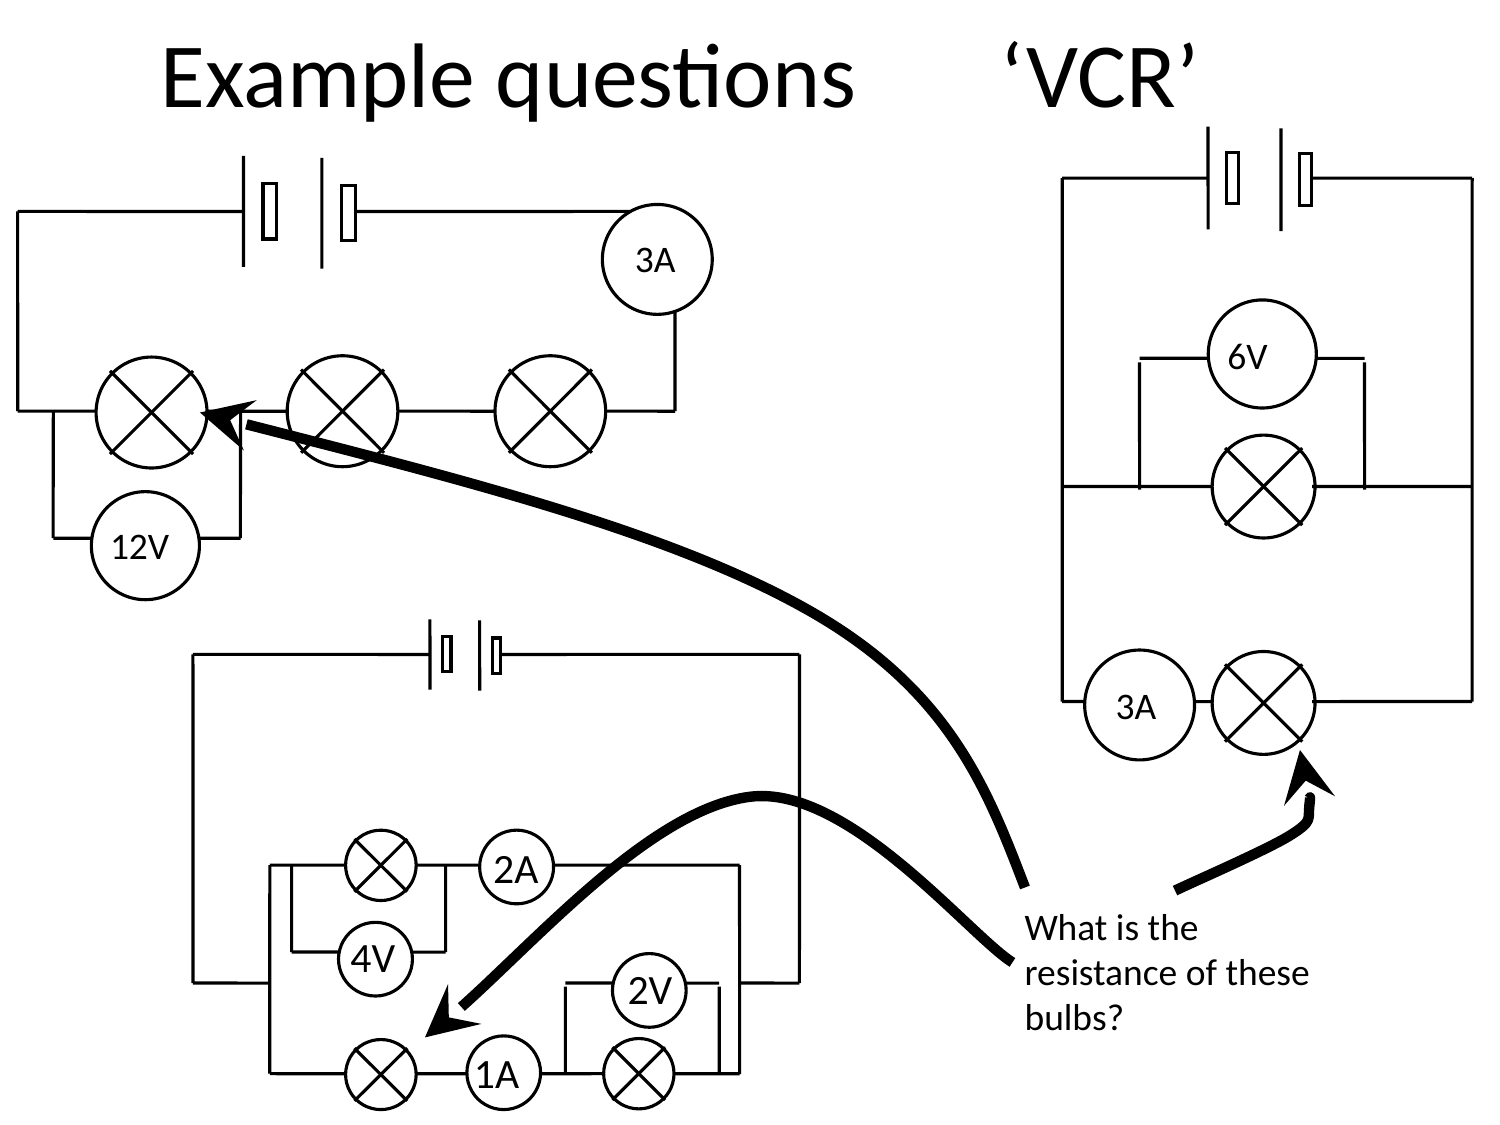

# Example questions       ‘VCR’

3A

6V

12V

2A

4V

2V

1A

3A

What is the resistance of these bulbs?